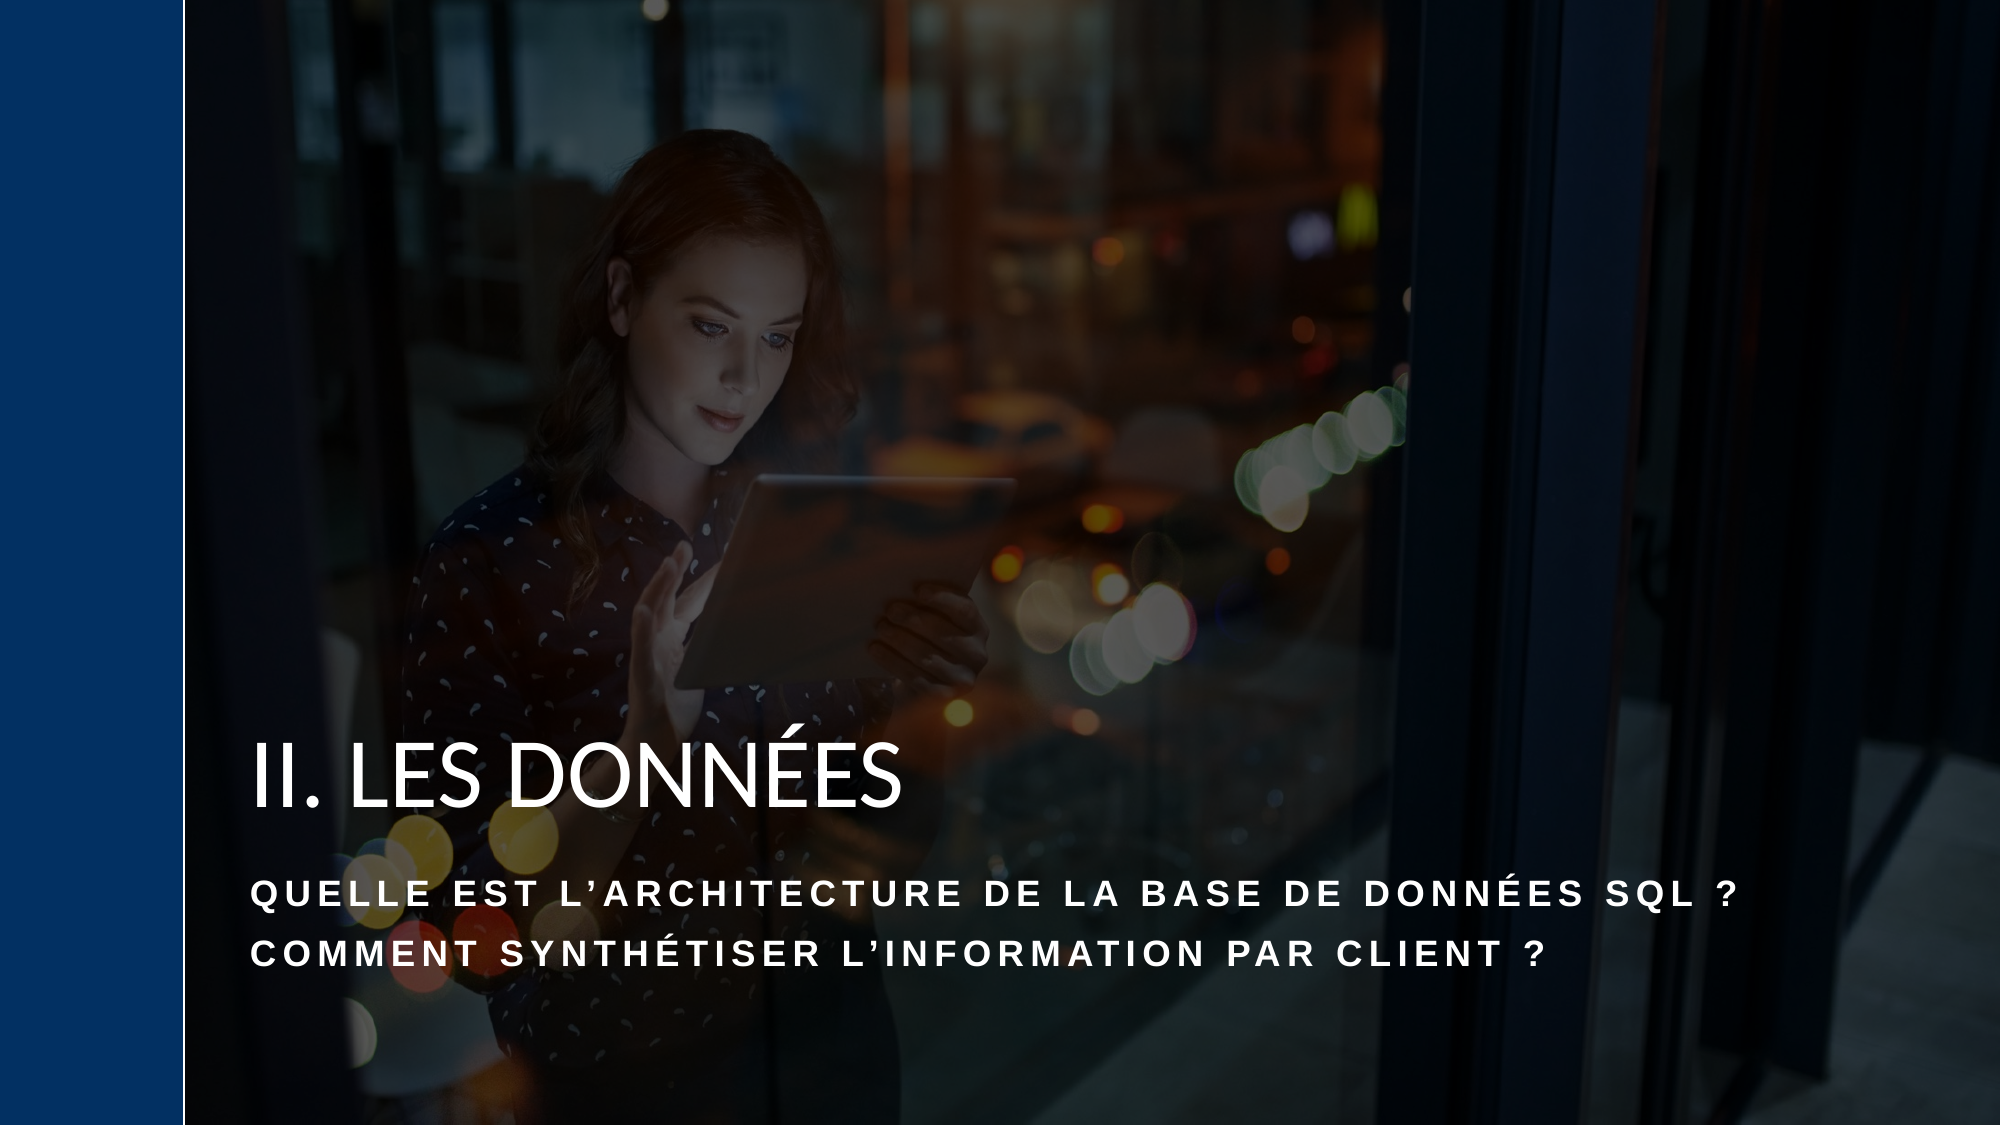

# Ii. les données
Quelle est l’architecture de la base de données sql ?
Comment synthétiser l’information par client ?